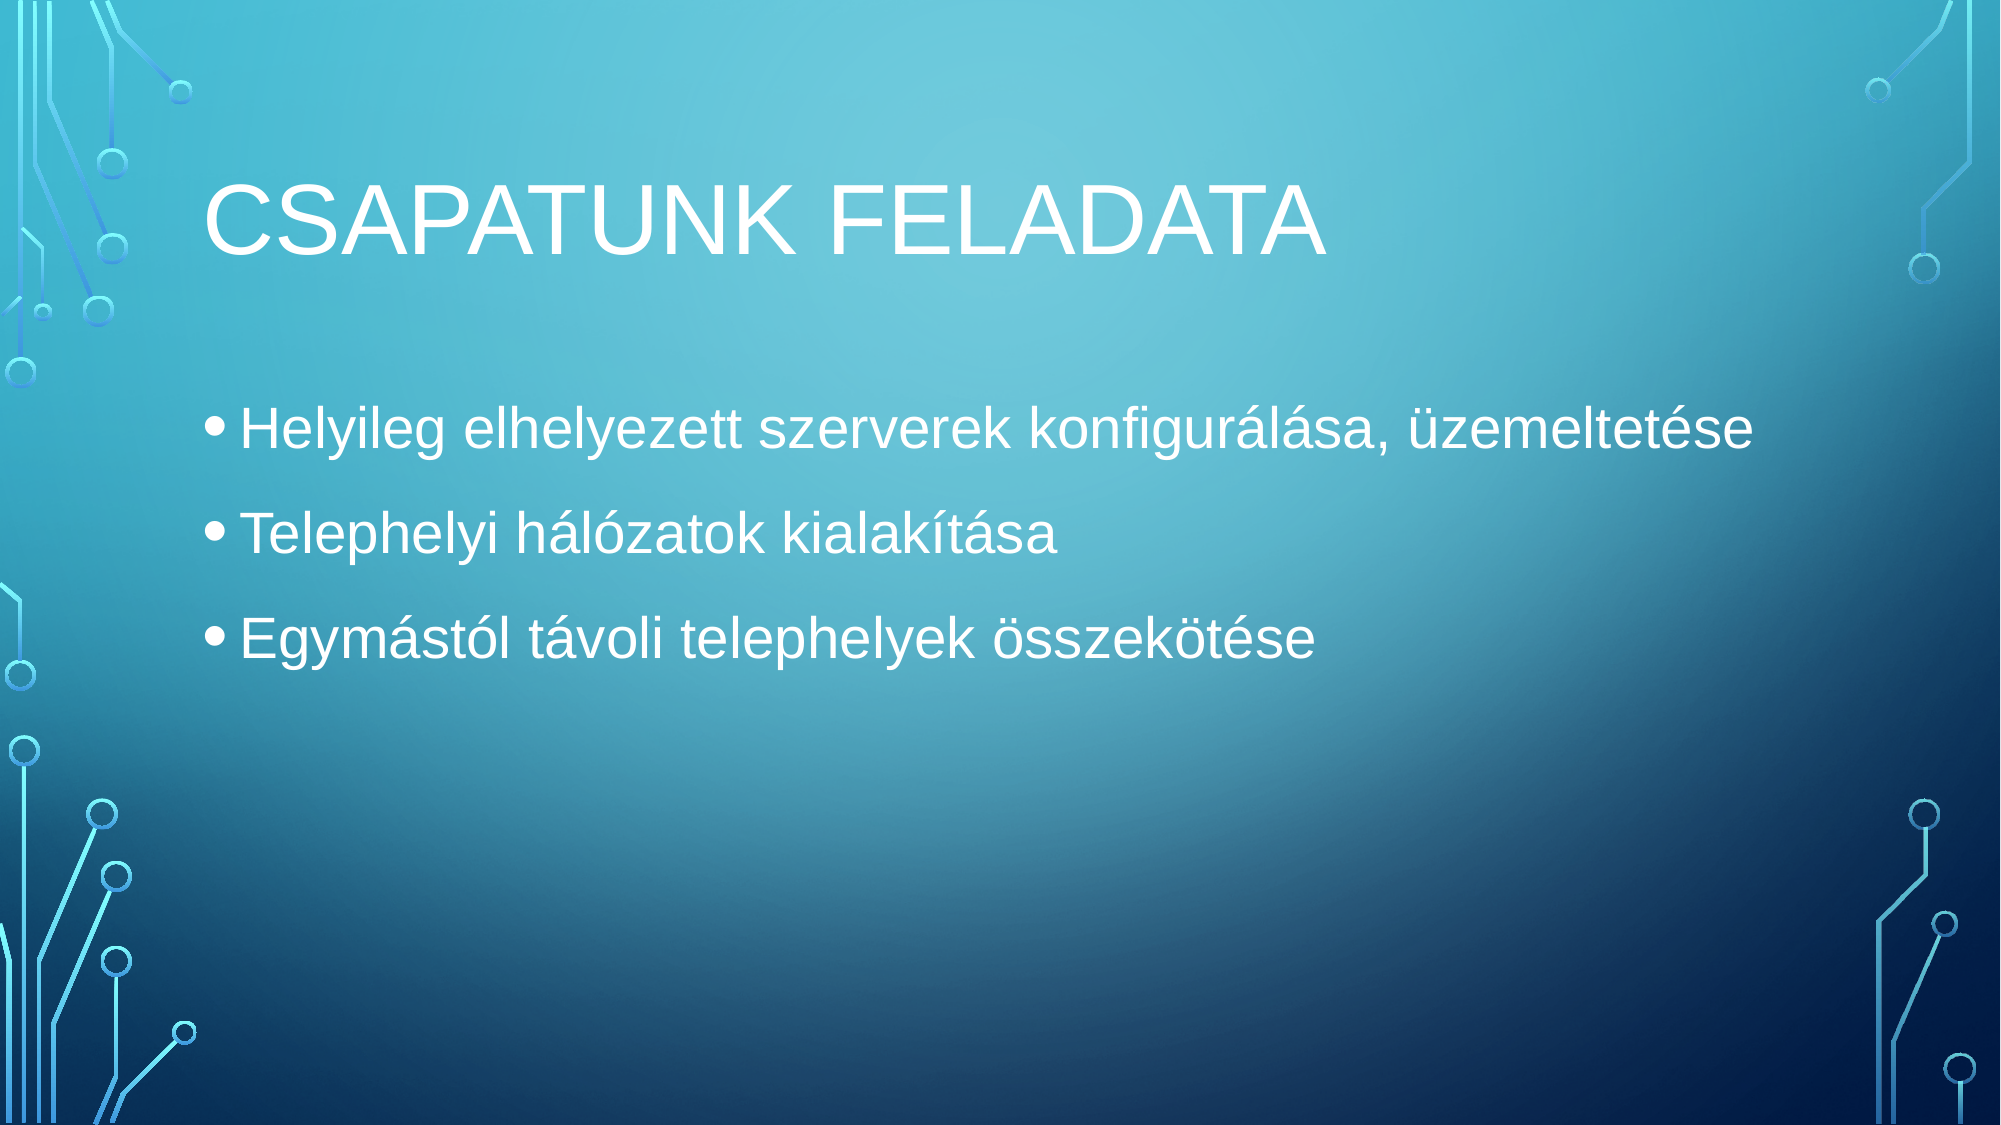

# Csapatunk feladata
Helyileg elhelyezett szerverek konfigurálása, üzemeltetése
Telephelyi hálózatok kialakítása
Egymástól távoli telephelyek összekötése